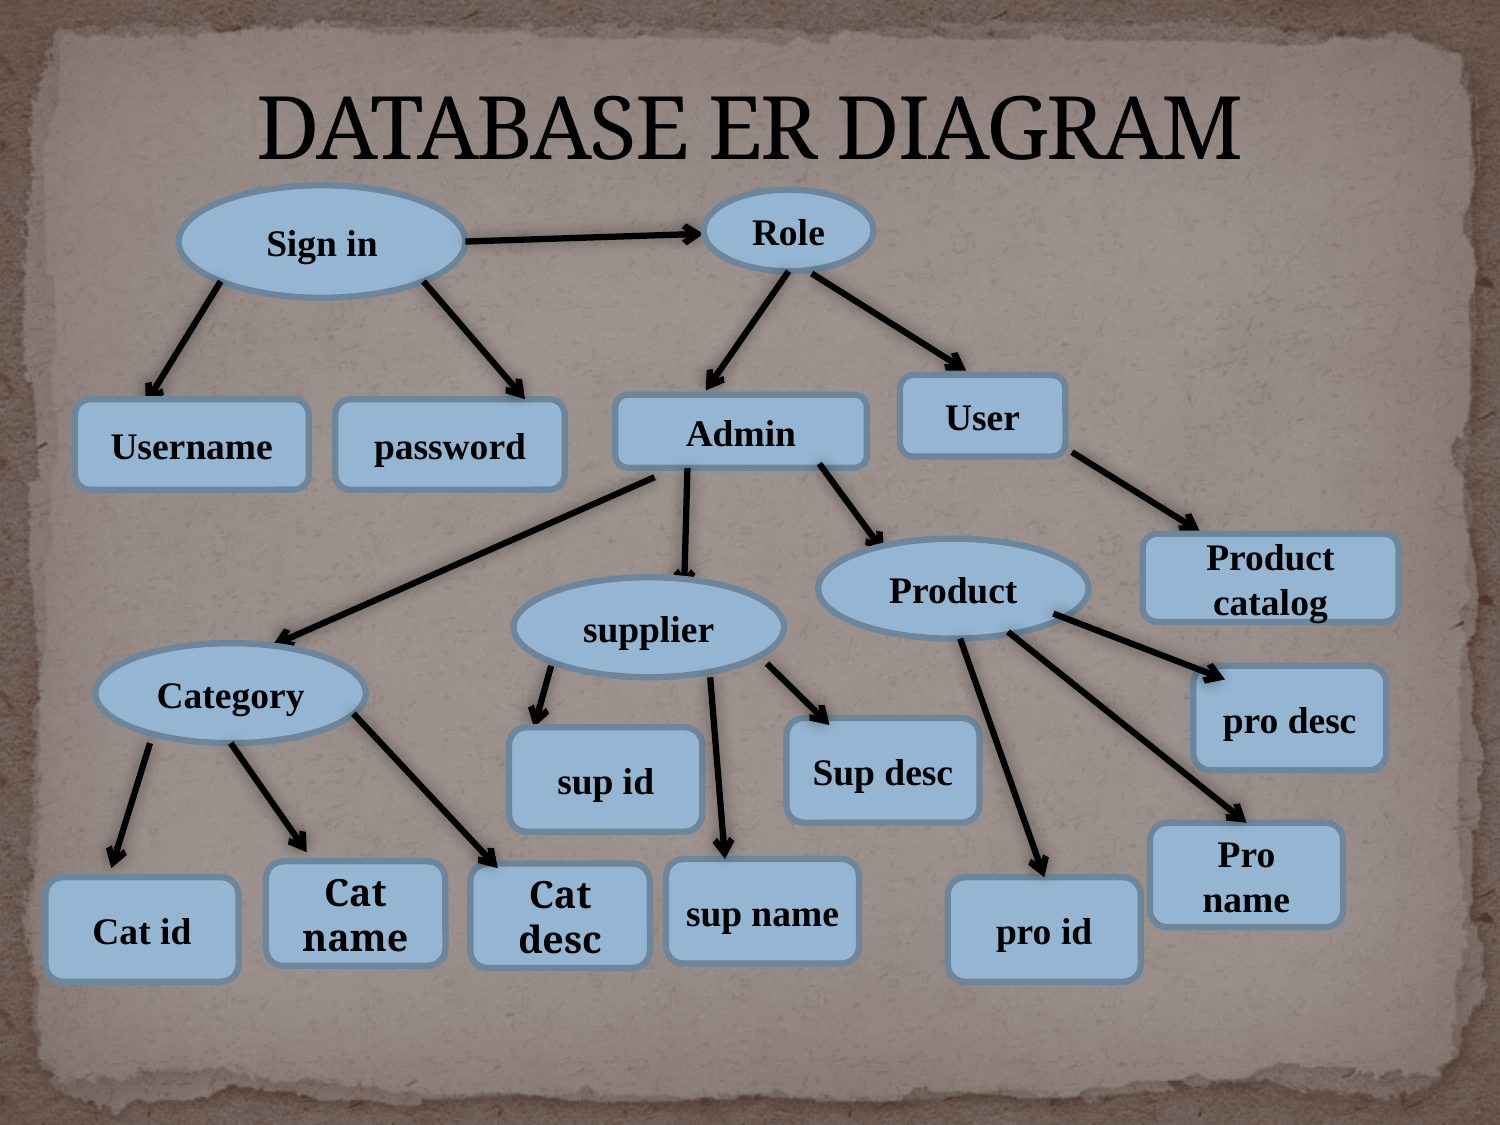

# DATABASE ER DIAGRAM
Sign in
Role
User
Admin
password
Username
Product catalog
Product
supplier
Category
pro desc
Sup desc
sup id
Pro name
sup name
Cat name
Cat desc
Cat id
pro id